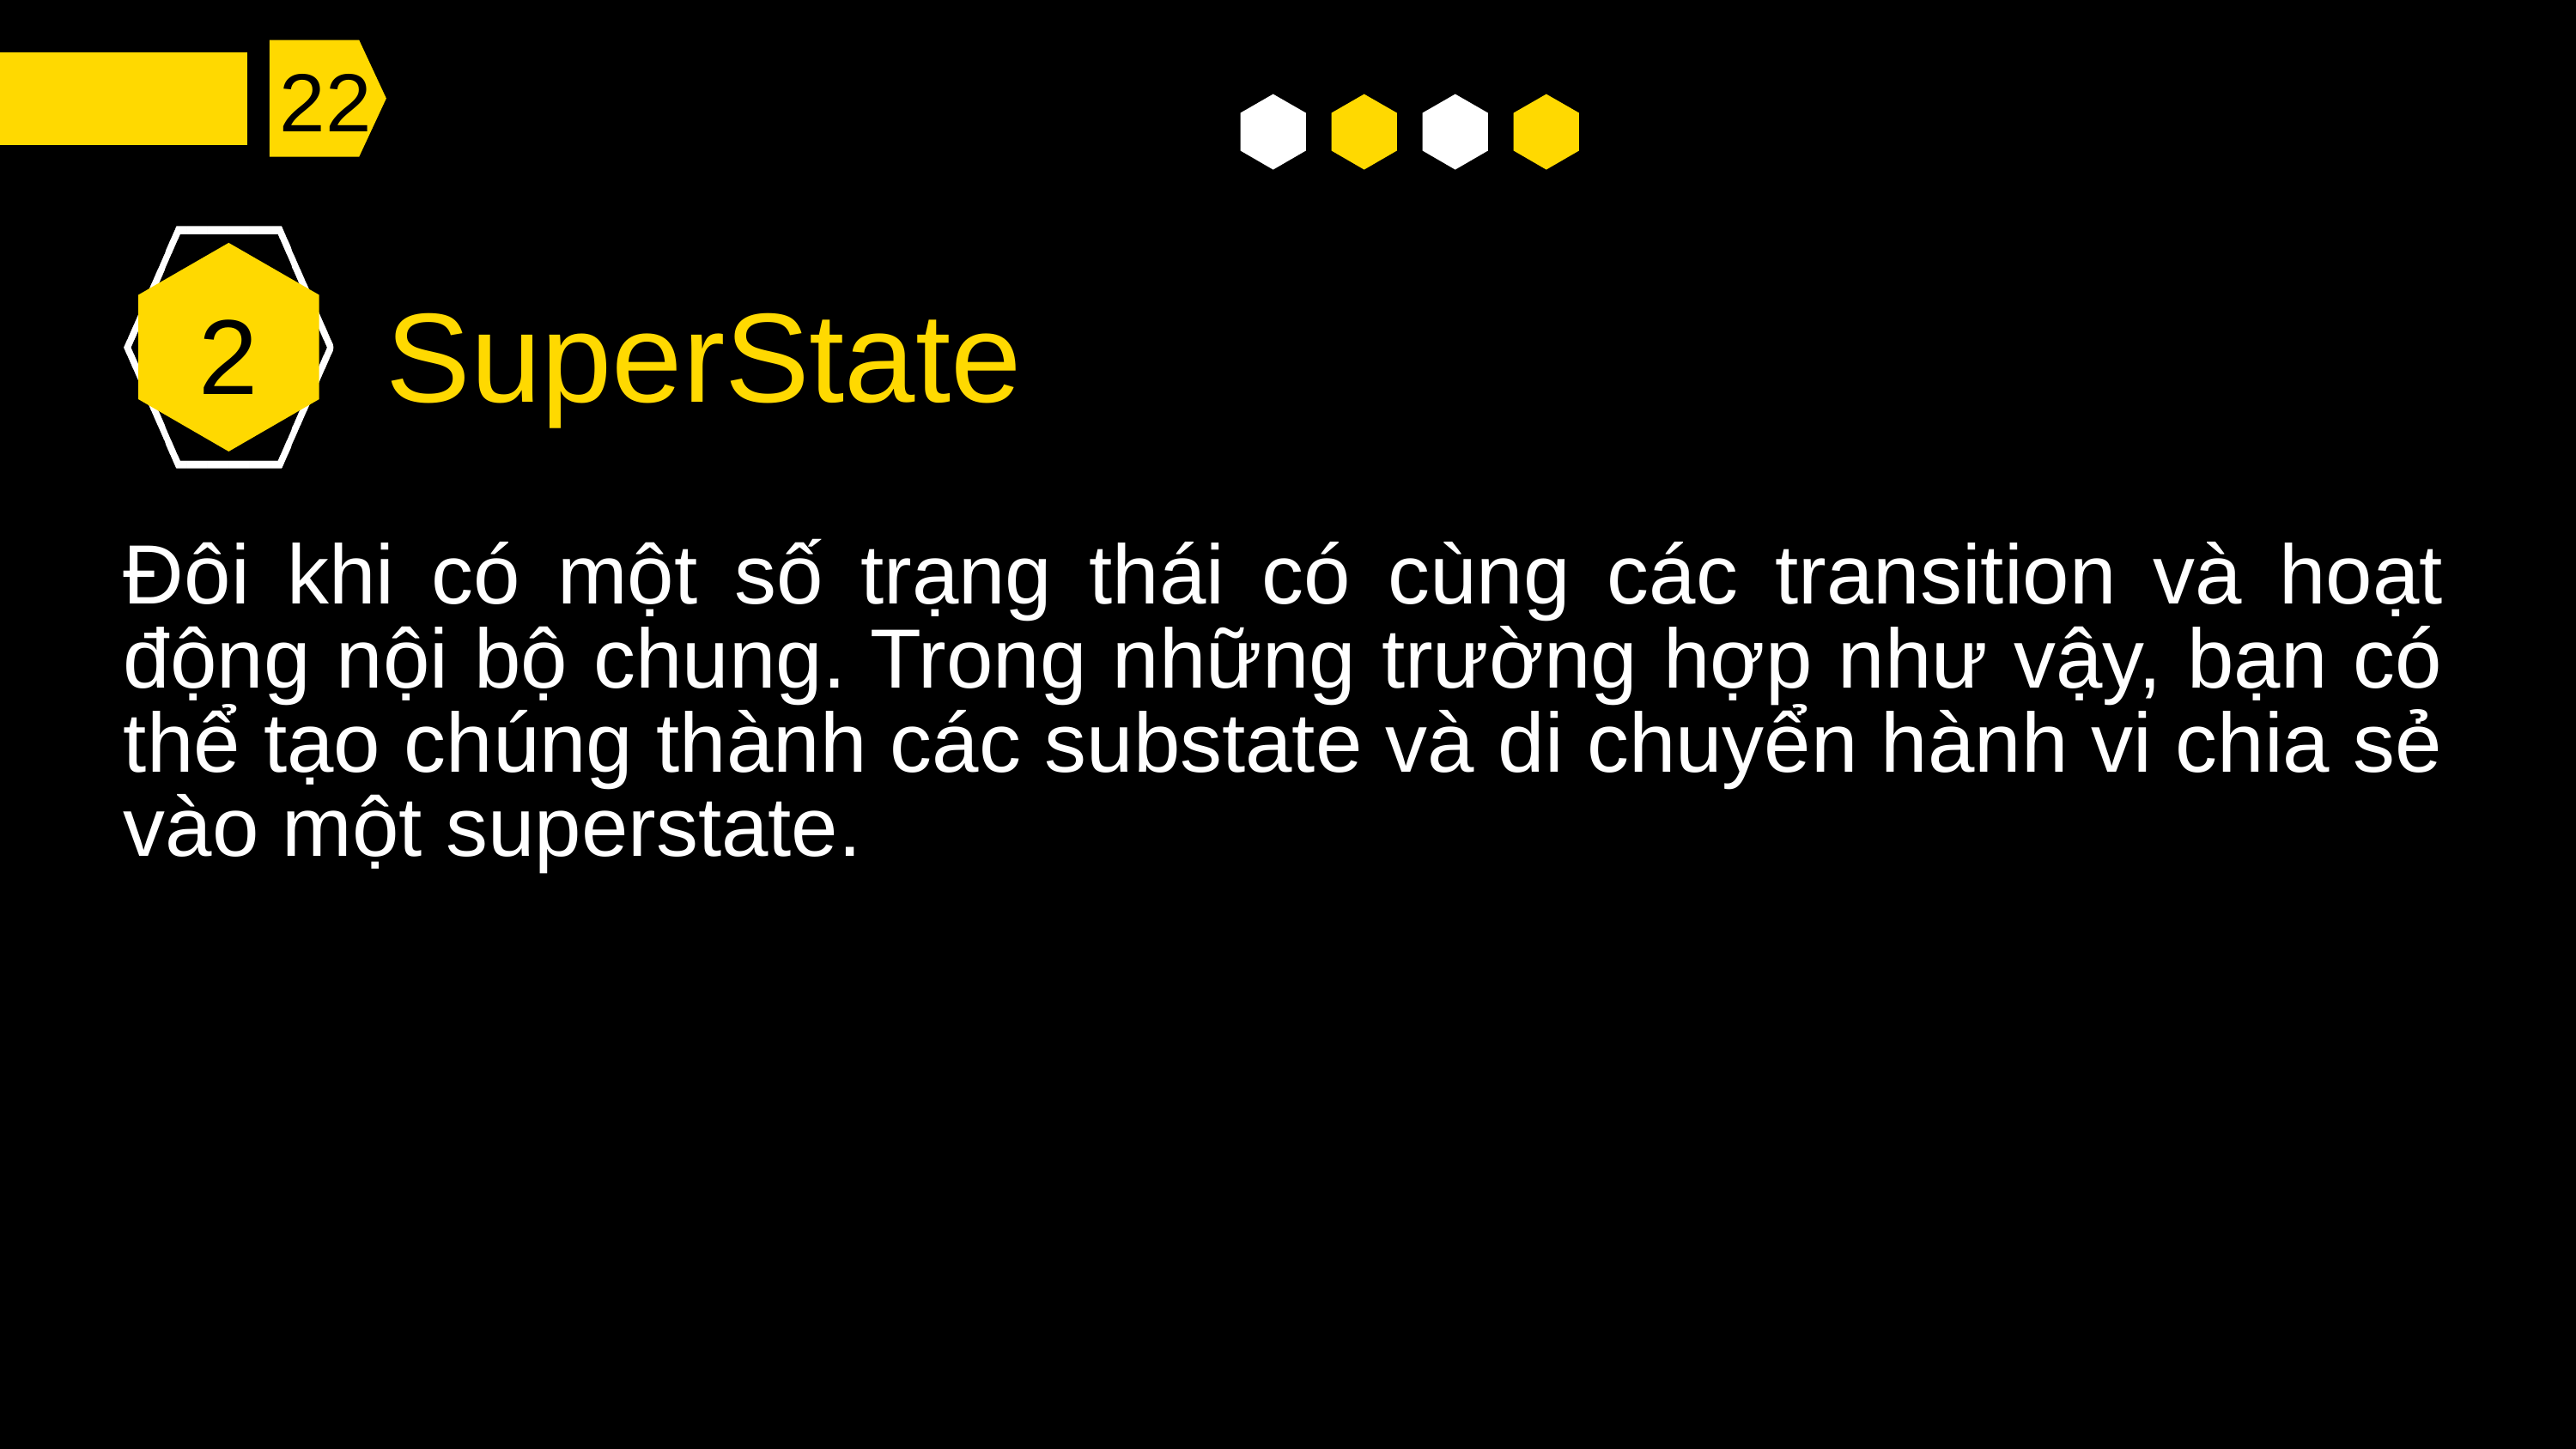

22

SuperState
2
Đôi khi có một số trạng thái có cùng các transition và hoạt động nội bộ chung. Trong những trường hợp như vậy, bạn có thể tạo chúng thành các substate và di chuyển hành vi chia sẻ vào một superstate.